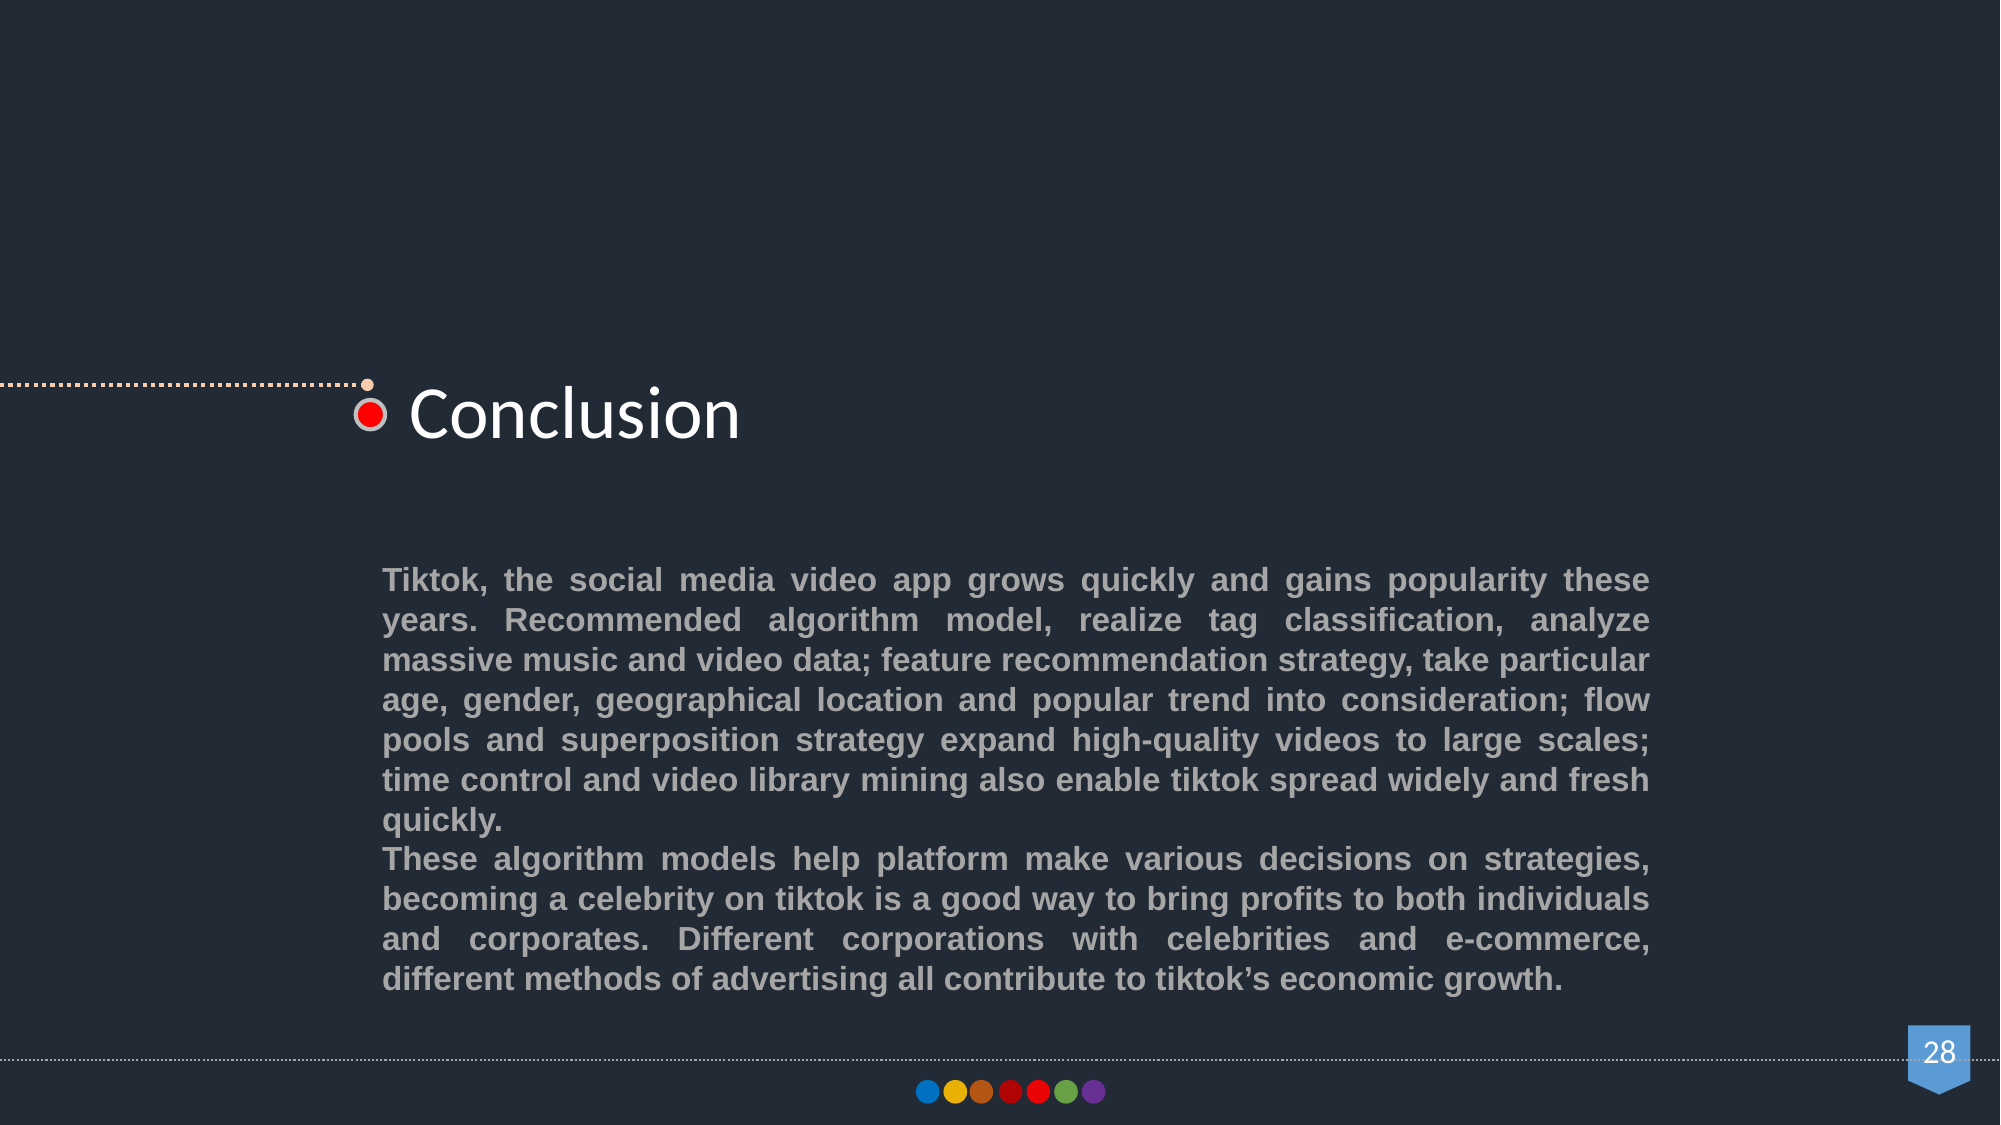

Conclusion

Tiktok, the social media video app grows quickly and gains popularity these years. Recommended algorithm model, realize tag classification, analyze massive music and video data; feature recommendation strategy, take particular age, gender, geographical location and popular trend into consideration; flow pools and superposition strategy expand high-quality videos to large scales; time control and video library mining also enable tiktok spread widely and fresh quickly.
These algorithm models help platform make various decisions on strategies, becoming a celebrity on tiktok is a good way to bring profits to both individuals and corporates. Different corporations with celebrities and e-commerce, different methods of advertising all contribute to tiktok’s economic growth.
28